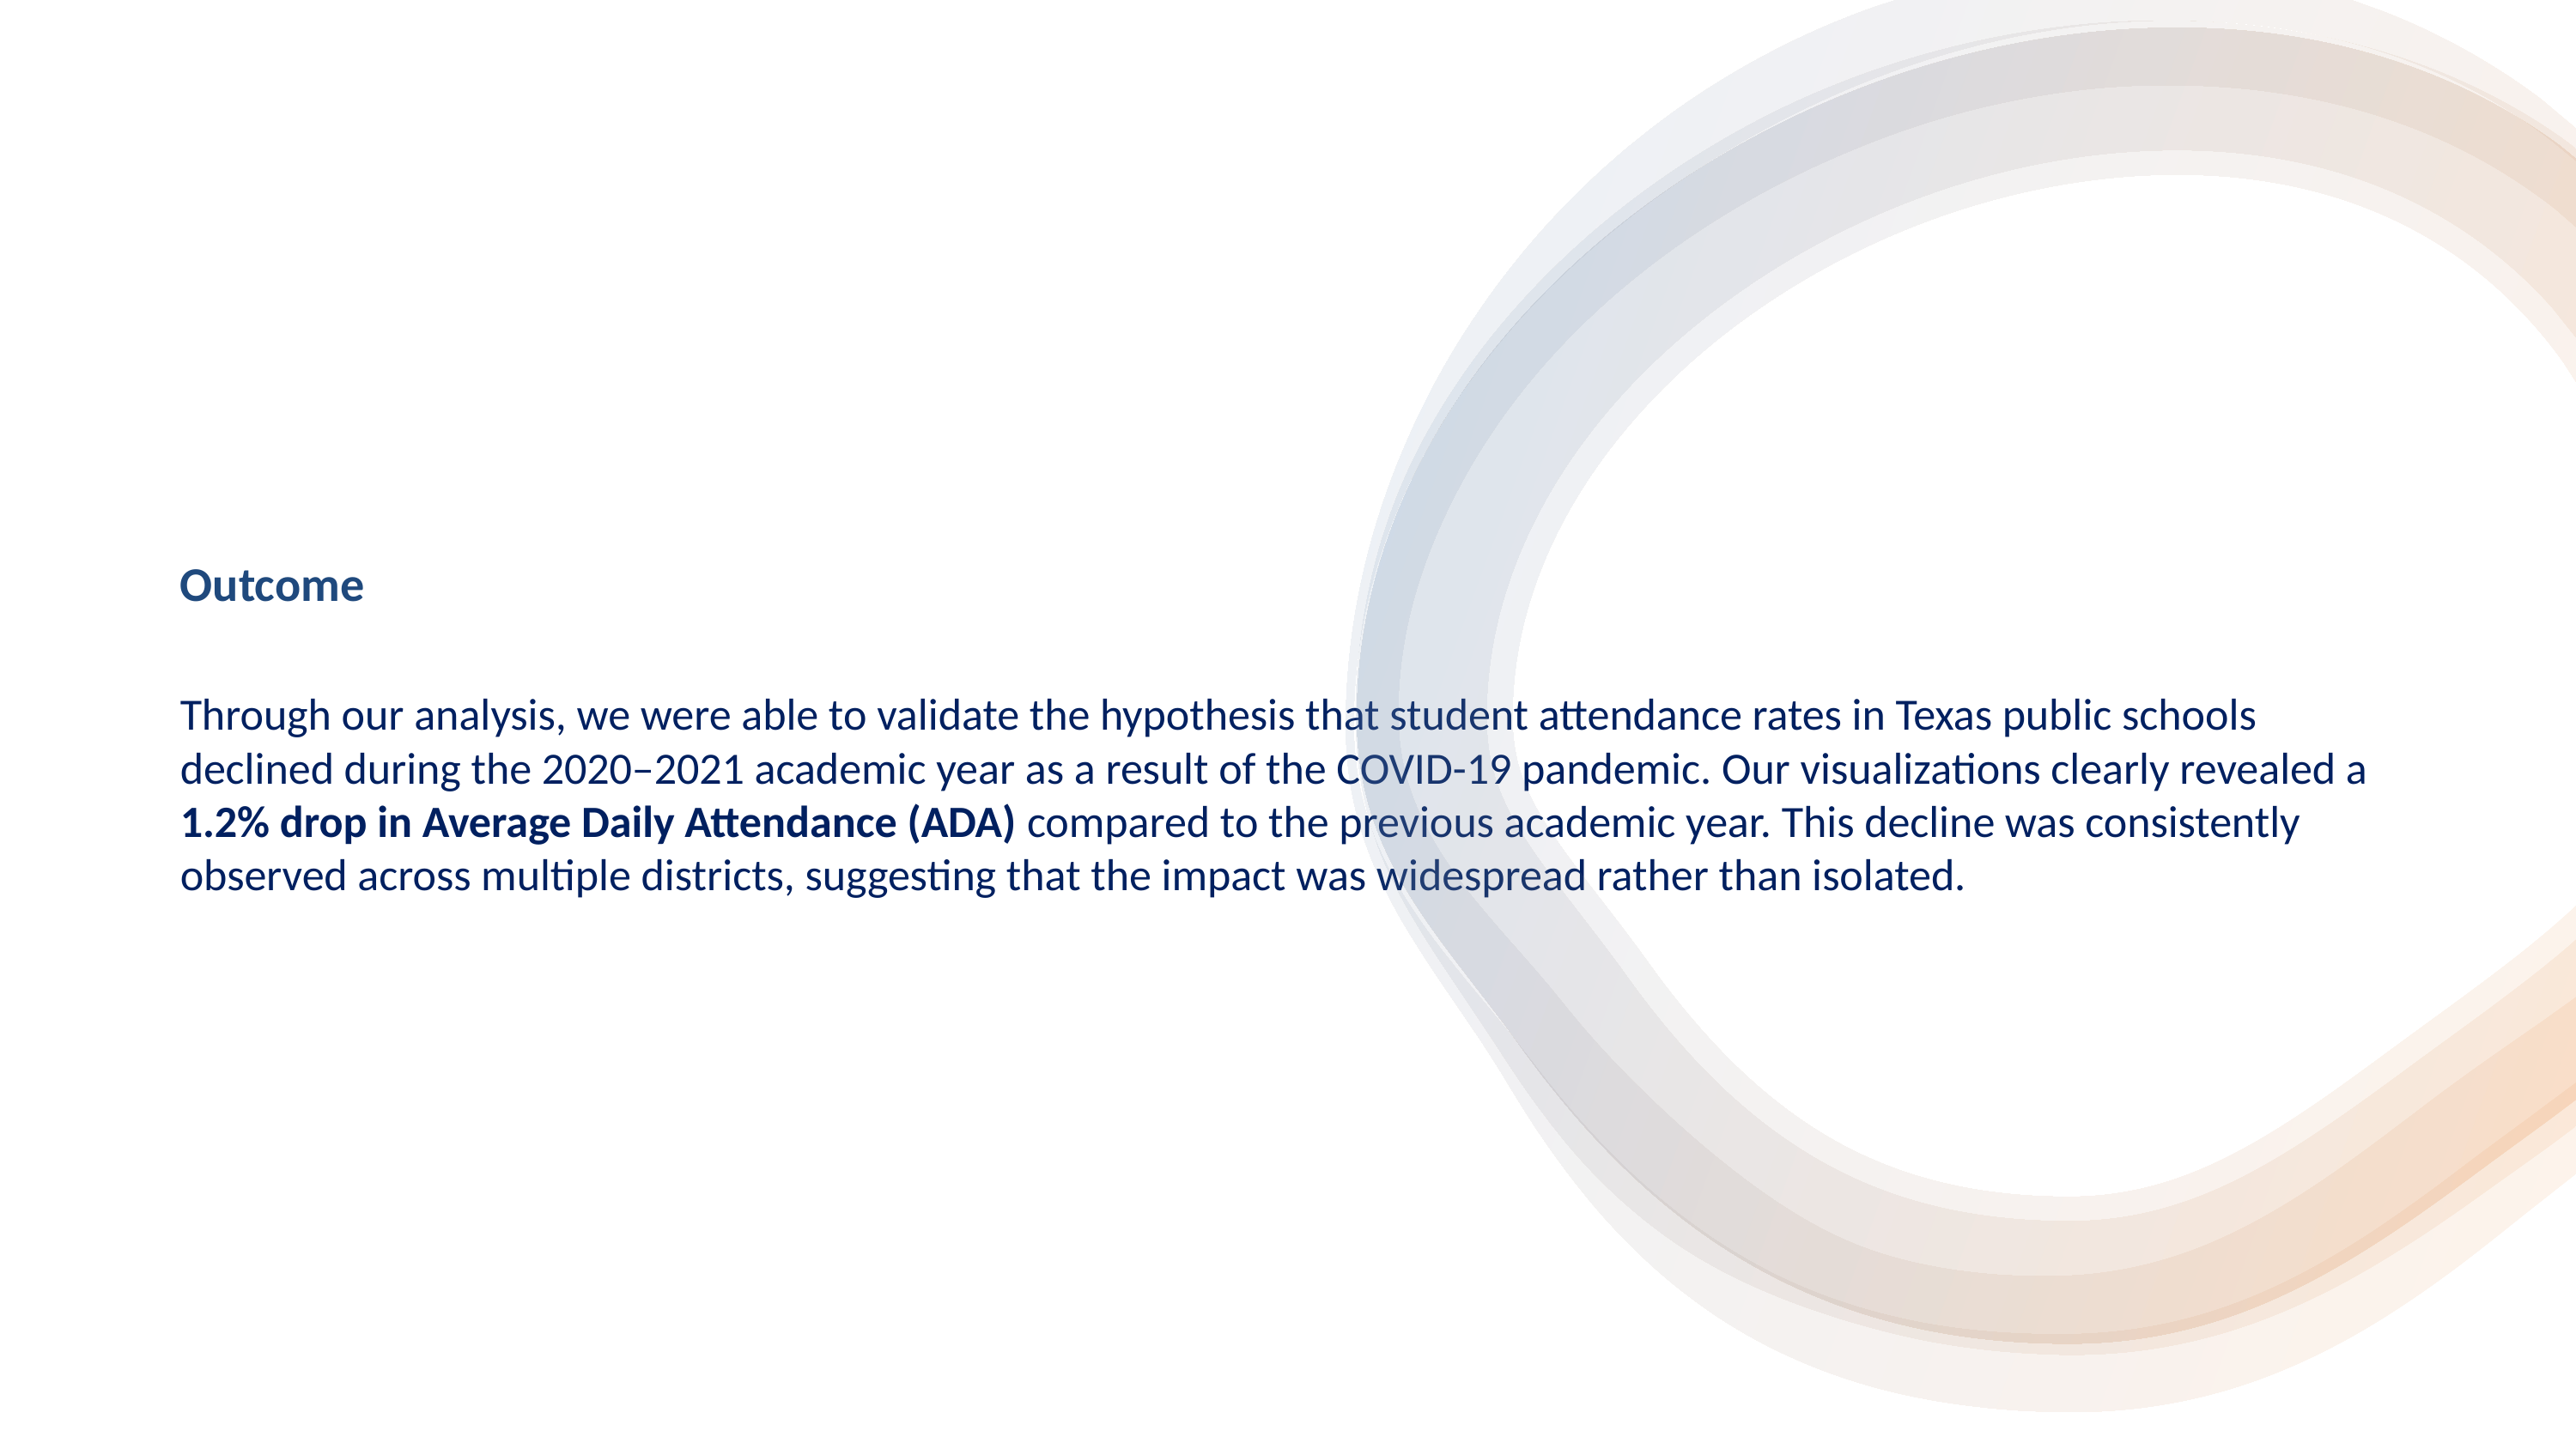

Outcome

Through our analysis, we were able to validate the hypothesis that student attendance rates in Texas public schools declined during the 2020–2021 academic year as a result of the COVID-19 pandemic. Our visualizations clearly revealed a 1.2% drop in Average Daily Attendance (ADA) compared to the previous academic year. This decline was consistently observed across multiple districts, suggesting that the impact was widespread rather than isolated.